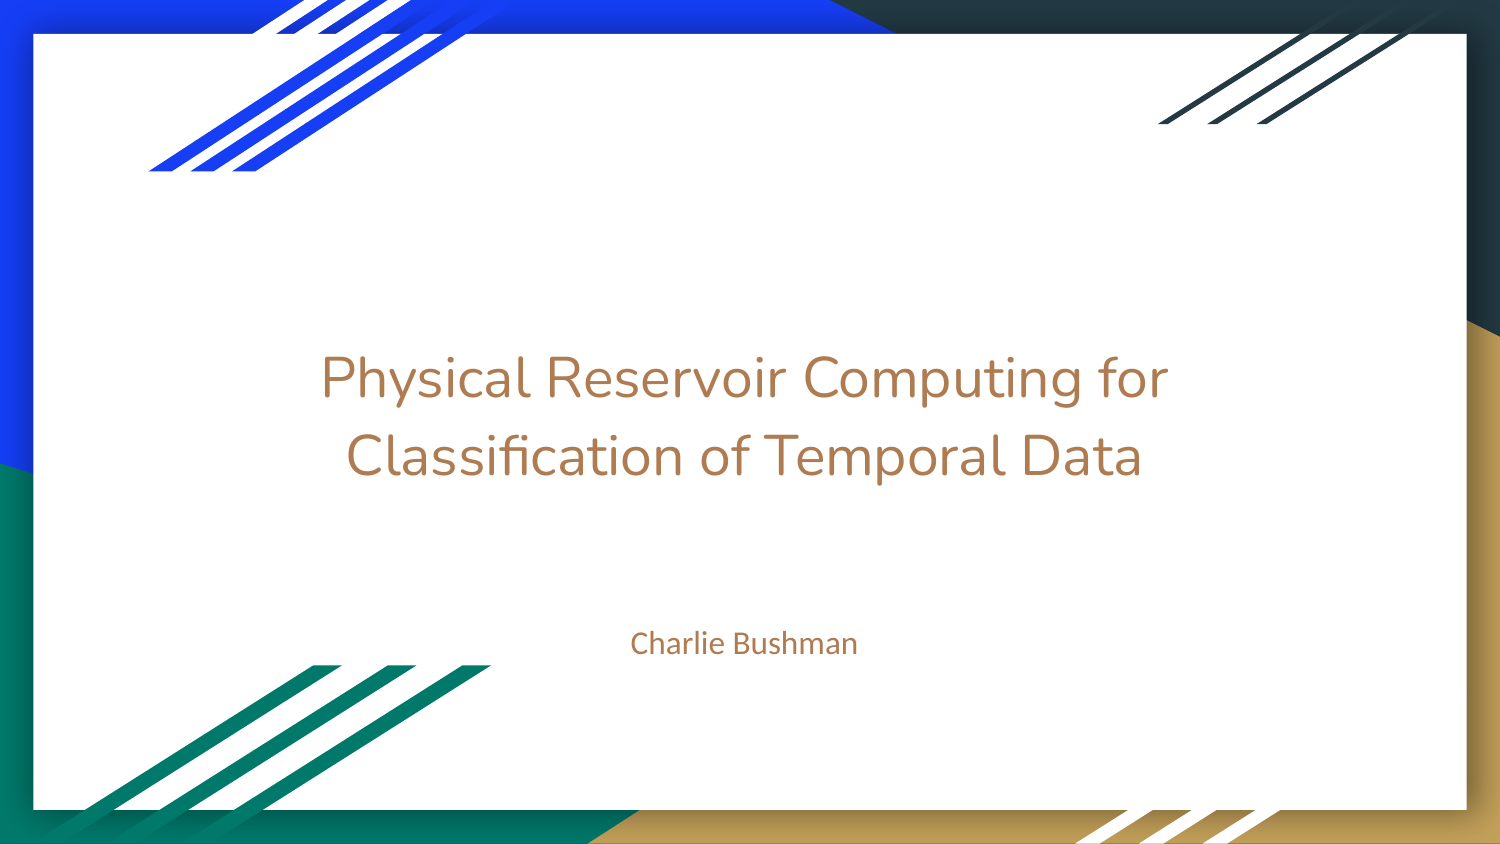

# Physical Reservoir Computing for Classification of Temporal Data
Charlie Bushman